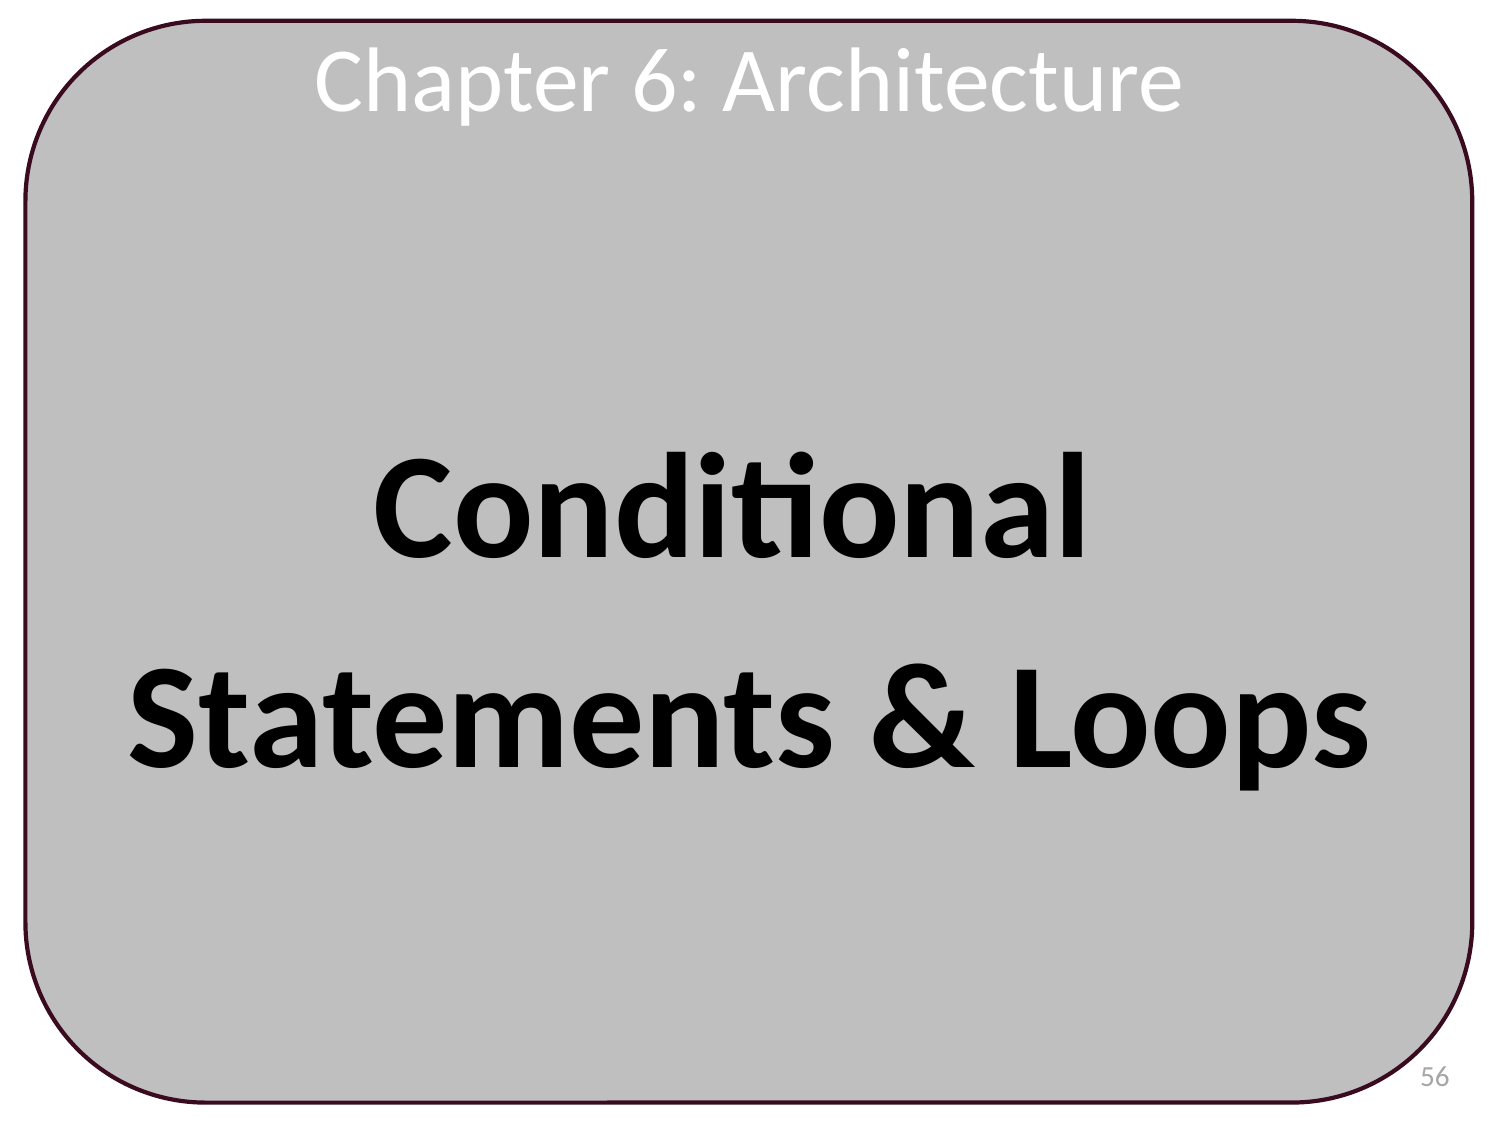

Chapter 6: Architecture
Conditional
Statements & Loops